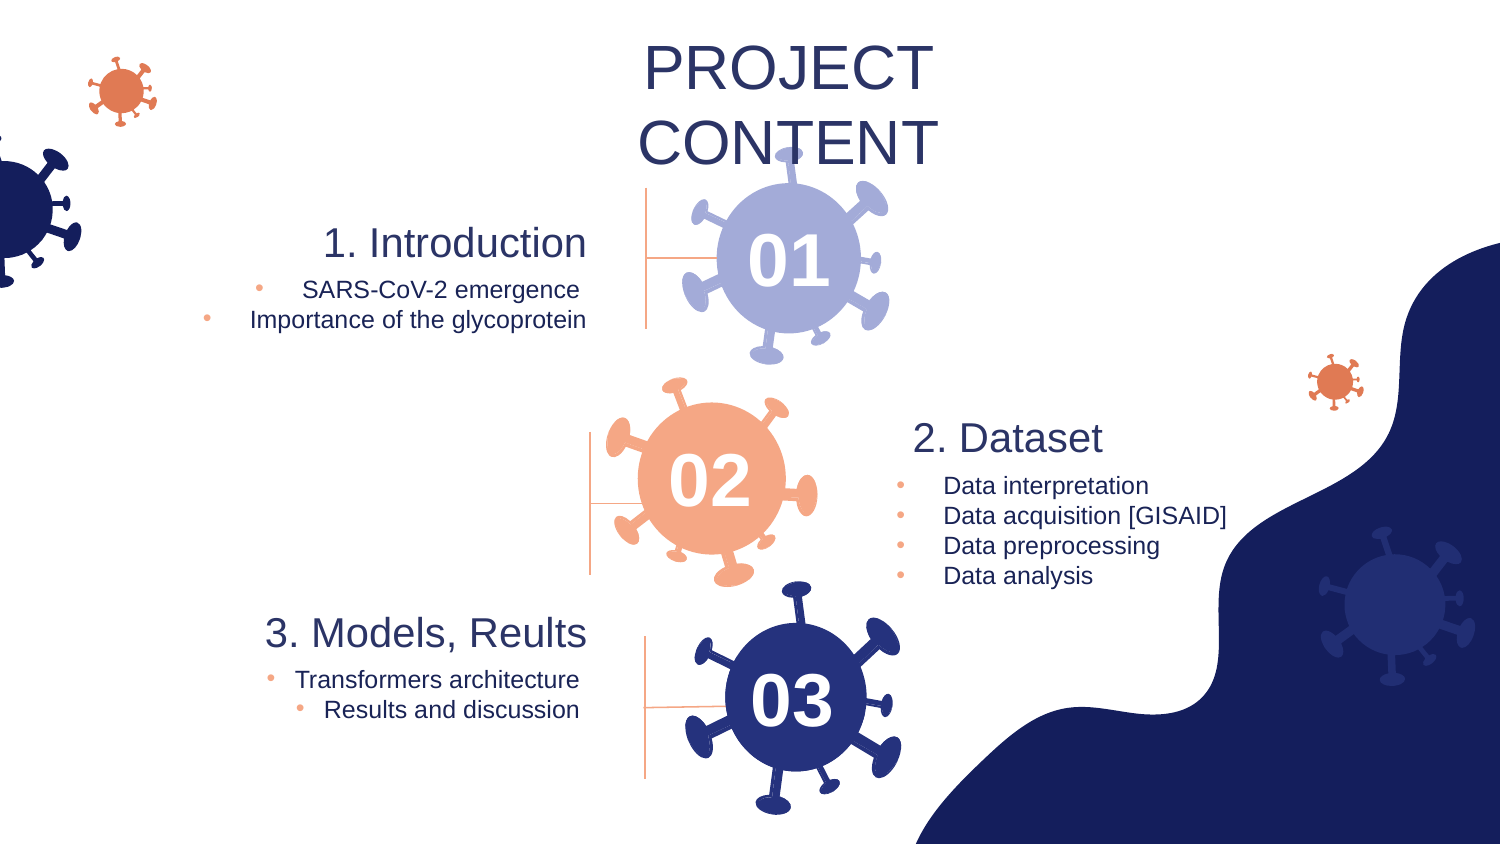

PROJECT CONTENT

1. Introduction
# 01
SARS-CoV-2 emergence
Importance of the glycoprotein

2. Dataset

02
Data interpretation
Data acquisition [GISAID]
Data preprocessing
Data analysis

3. Models, Reults
Transformers architecture
Results and discussion
03